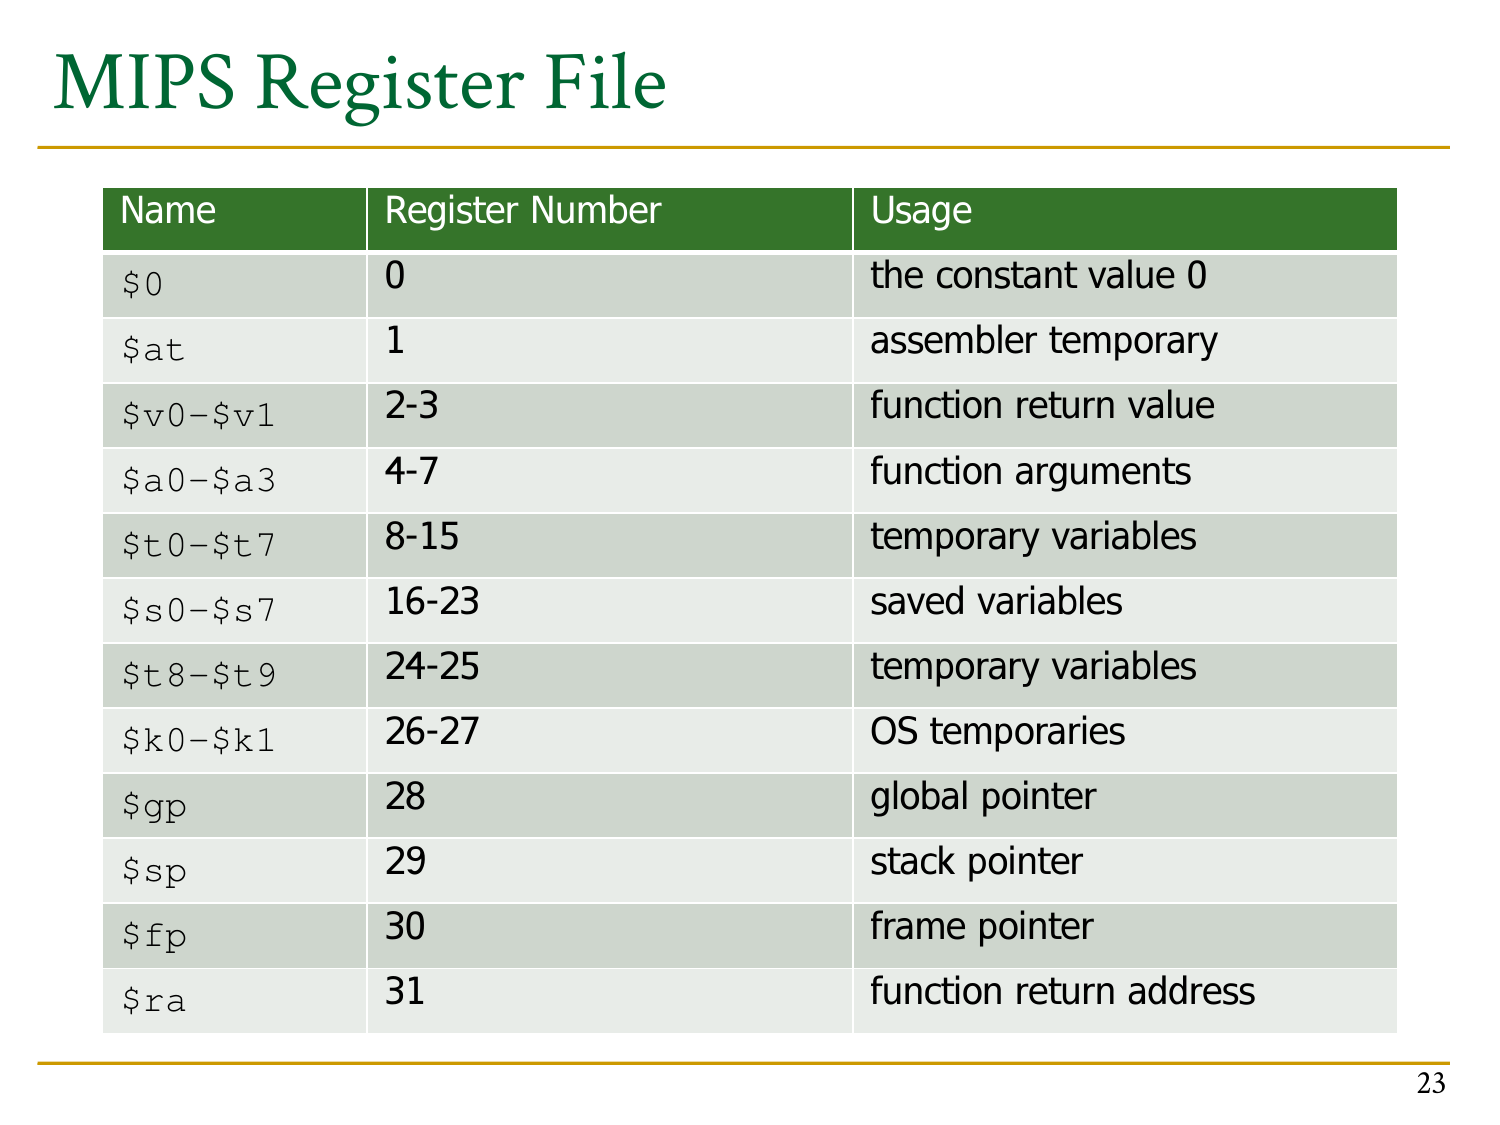

# MIPS Register File
| Name | Register Number | Usage |
| --- | --- | --- |
| $0 | 0 | the constant value 0 |
| $at | 1 | assembler temporary |
| $v0-$v1 | 2-3 | function return value |
| $a0-$a3 | 4-7 | function arguments |
| $t0-$t7 | 8-15 | temporary variables |
| $s0-$s7 | 16-23 | saved variables |
| $t8-$t9 | 24-25 | temporary variables |
| $k0-$k1 | 26-27 | OS temporaries |
| $gp | 28 | global pointer |
| $sp | 29 | stack pointer |
| $fp | 30 | frame pointer |
| $ra | 31 | function return address |
23